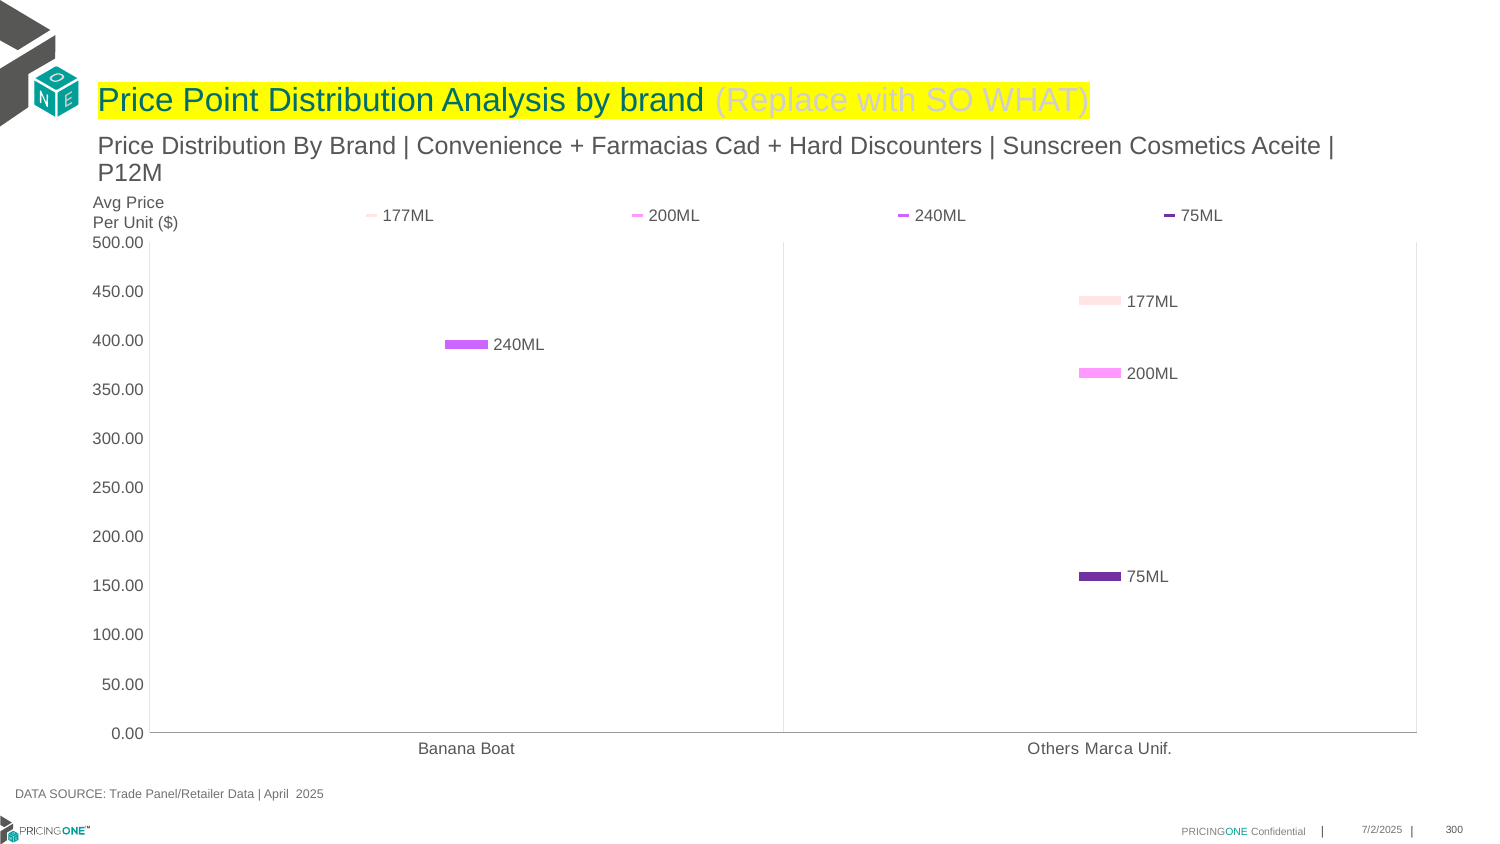

# Price Point Distribution Analysis by brand (Replace with SO WHAT)
Price Distribution By Brand | Convenience + Farmacias Cad + Hard Discounters | Sunscreen Cosmetics Aceite | P12M

### Chart

| Category | 177ML | 200ML | 240ML | 75ML |
|---|---|---|---|---|
| Banana Boat | None | None | 395.6364 | None |
| Others Marca Unif. | 440.0484 | 366.5409 | None | 158.9866 |
Avg Price
Per Unit ($)
DATA SOURCE: Trade Panel/Retailer Data | April  2025
7/2/2025
300